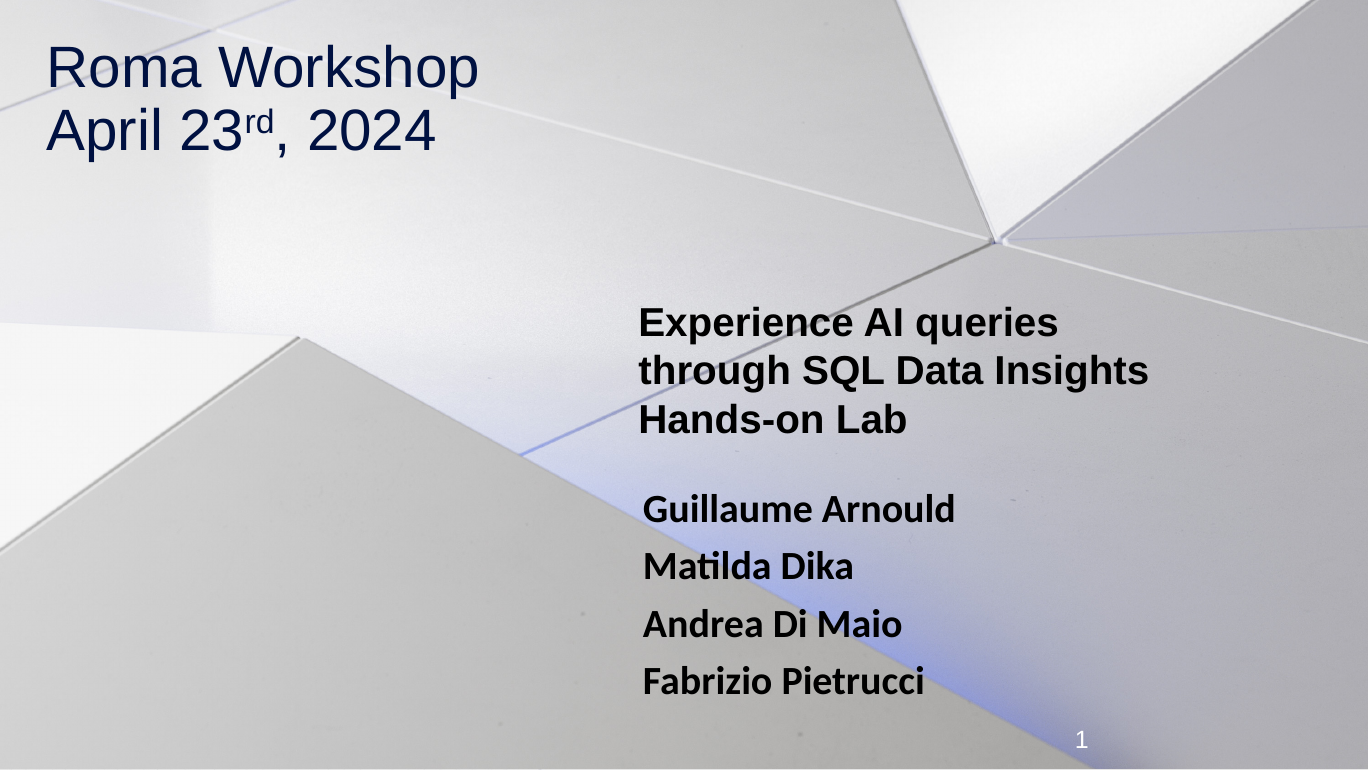

# Roma Workshop April 23rd, 2024
Experience AI queries
through SQL Data Insights Hands-on Lab
Guillaume Arnould
Matilda Dika
Andrea Di Maio
Fabrizio Pietrucci

1